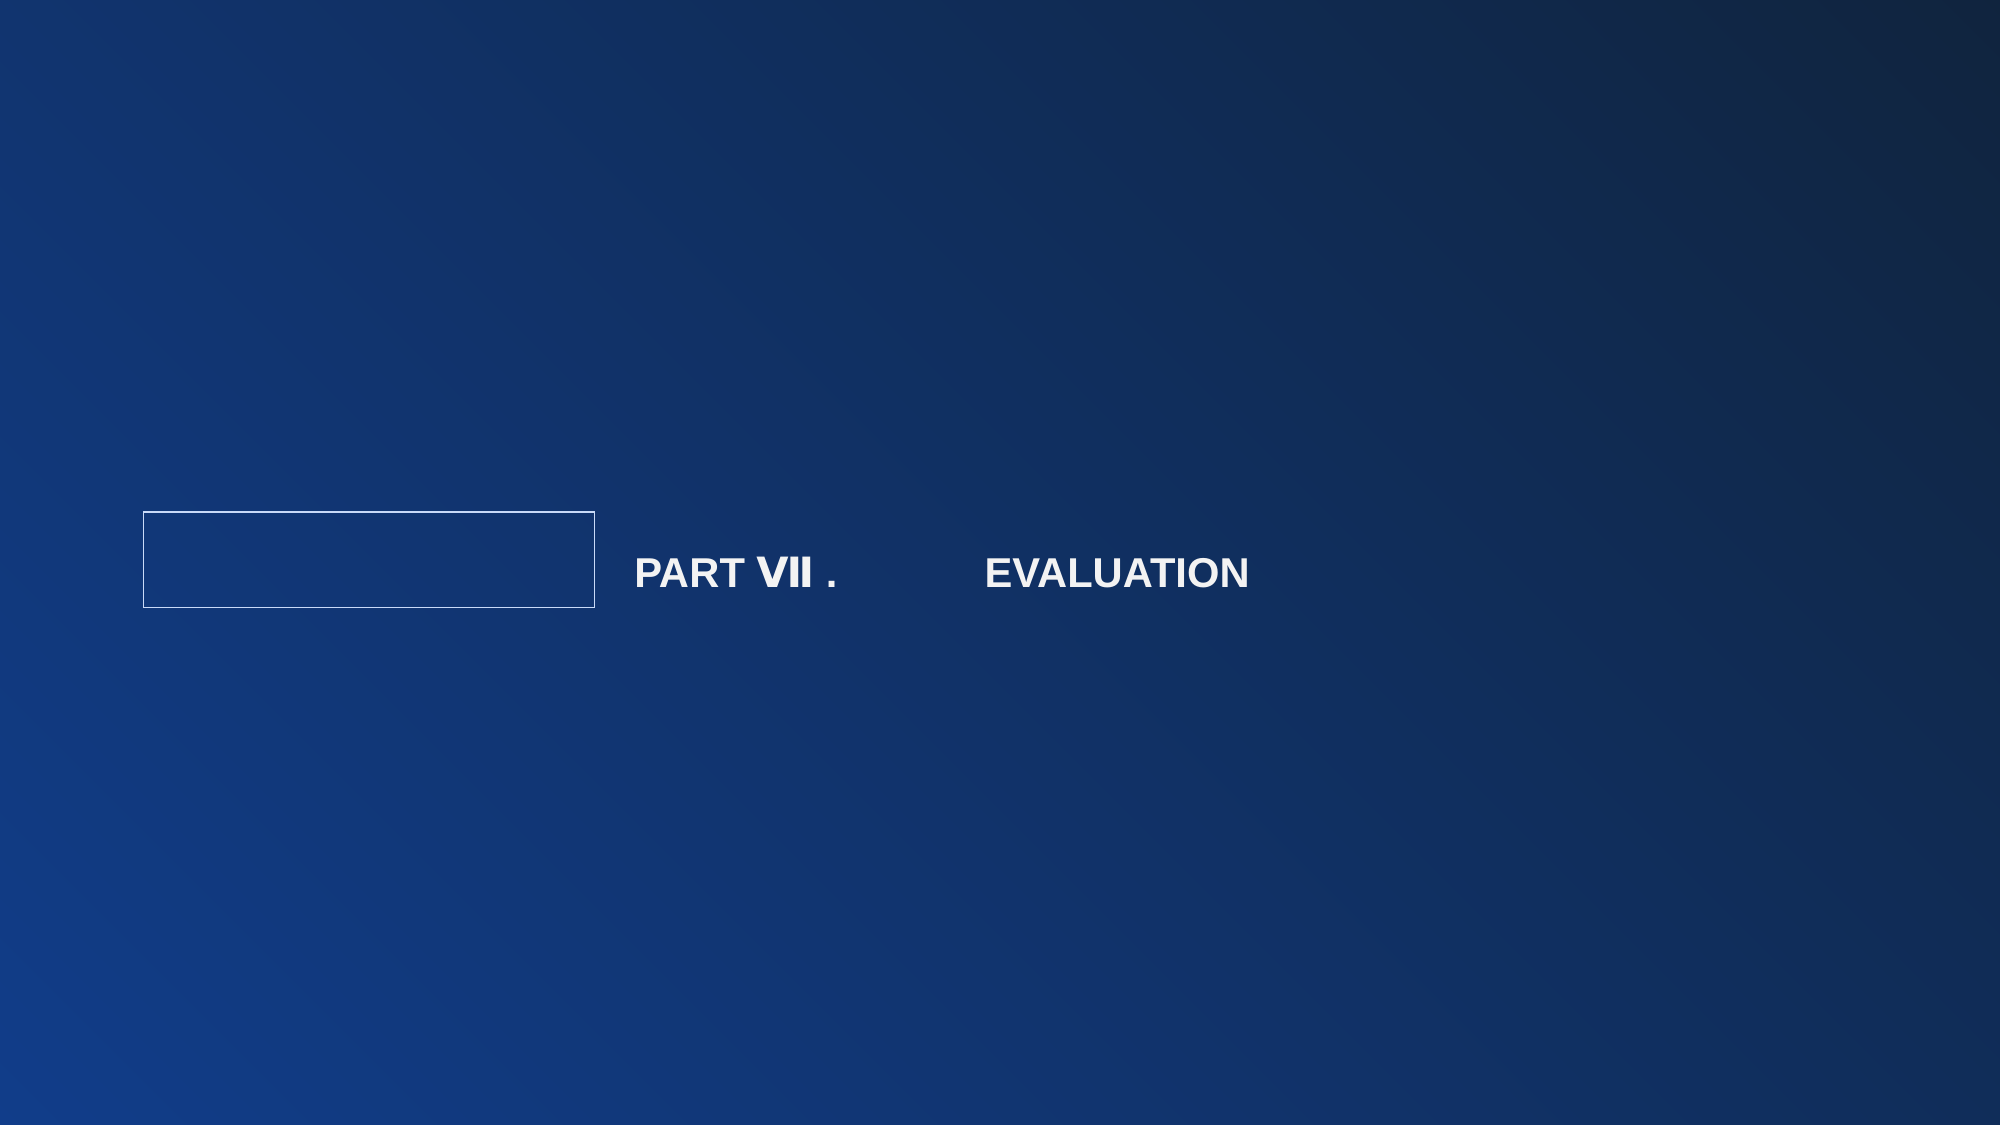

|  |
| --- |
| PART Ⅶ . | EVALUATION |
| --- | --- |